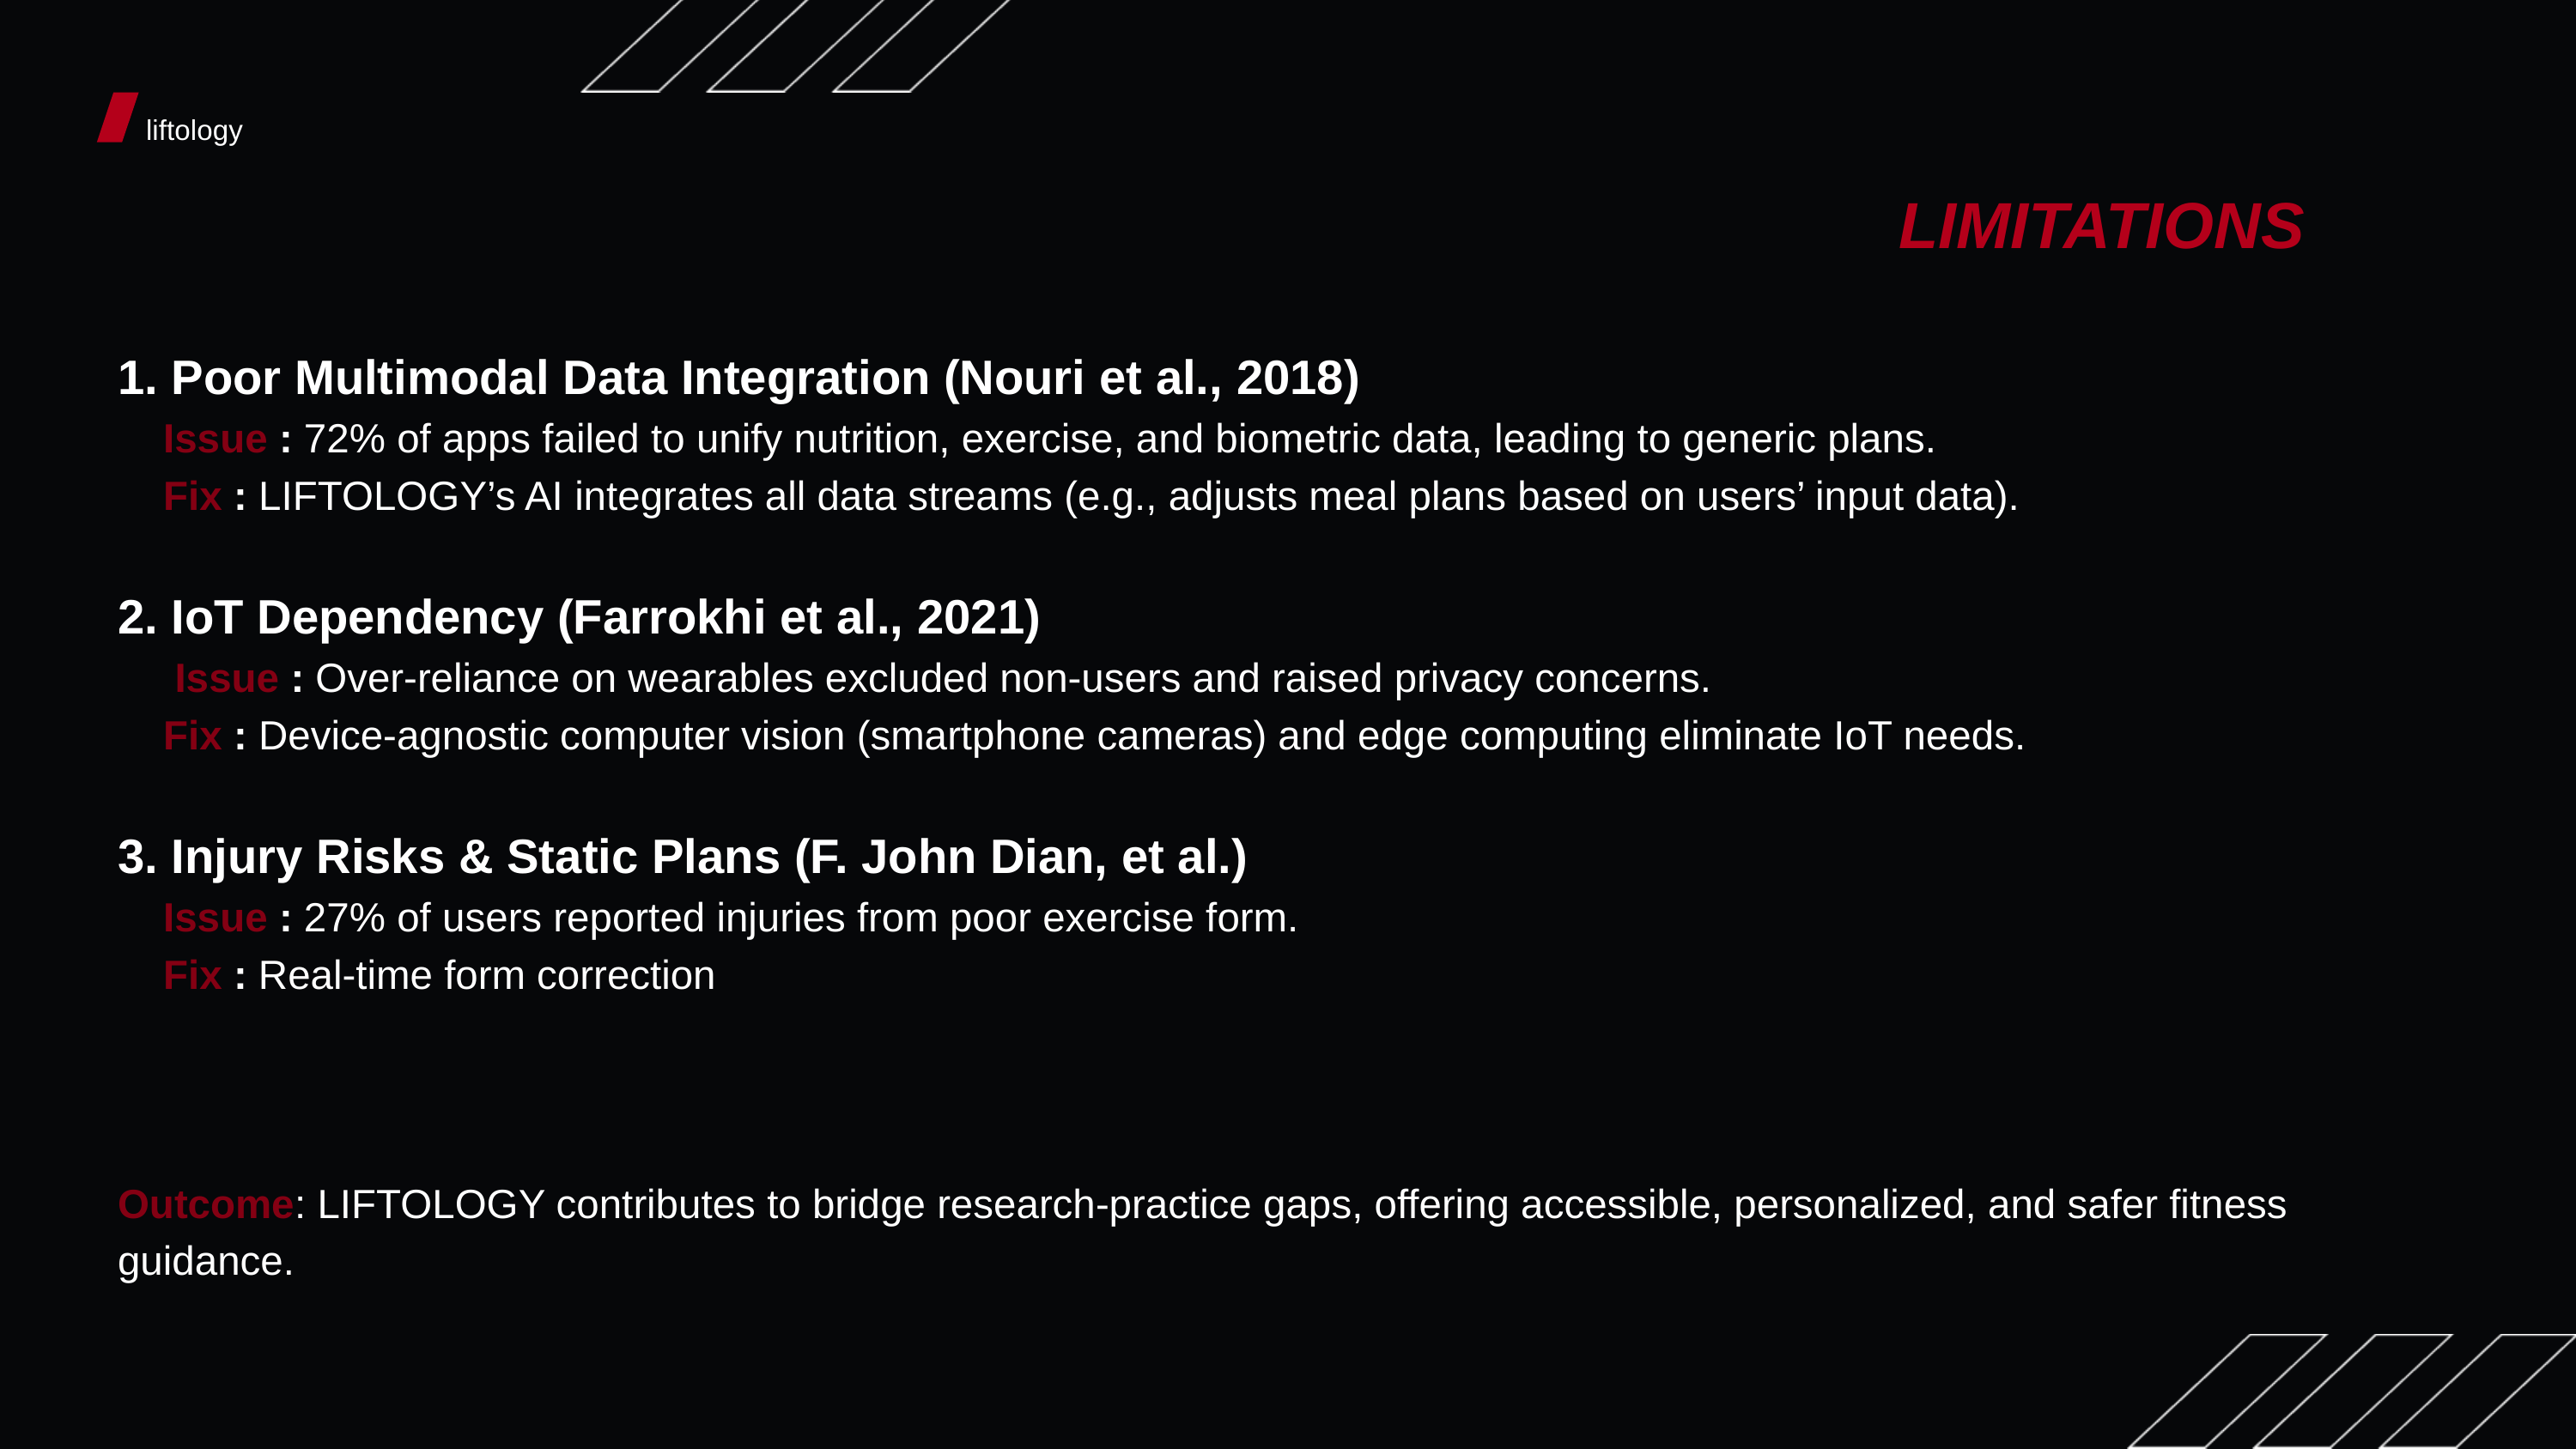

liftology
LIMITATIONS
1. Poor Multimodal Data Integration (Nouri et al., 2018)
    Issue : 72% of apps failed to unify nutrition, exercise, and biometric data, leading to generic plans.
    Fix : LIFTOLOGY’s AI integrates all data streams (e.g., adjusts meal plans based on users’ input data).

2. IoT Dependency (Farrokhi et al., 2021)
     Issue : Over-reliance on wearables excluded non-users and raised privacy concerns.
    Fix : Device-agnostic computer vision (smartphone cameras) and edge computing eliminate IoT needs.

3. Injury Risks & Static Plans (F. John Dian, et al.)
    Issue : 27% of users reported injuries from poor exercise form.
    Fix : Real-time form correction

Outcome: LIFTOLOGY contributes to bridge research-practice gaps, offering accessible, personalized, and safer fitness guidance.